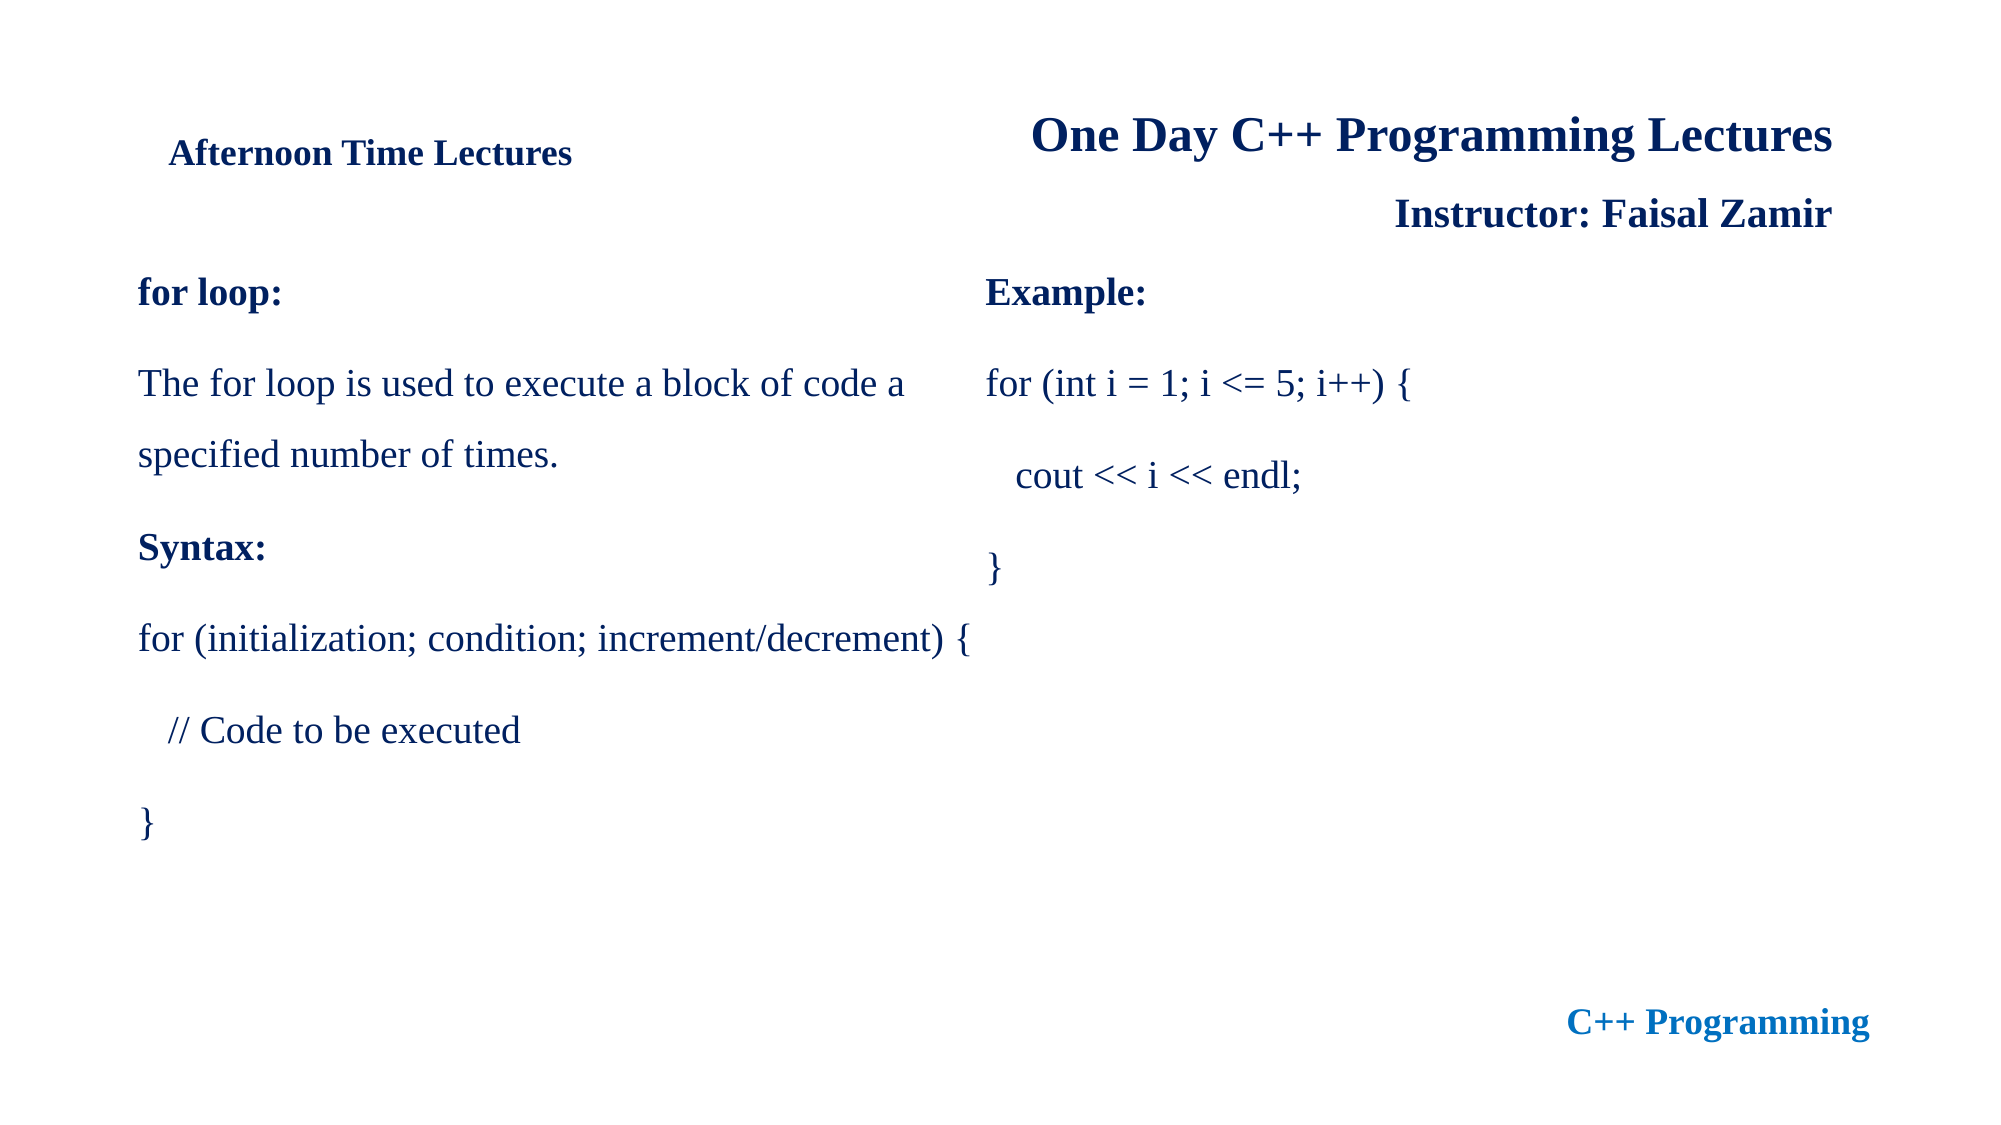

One Day C++ Programming Lectures
Instructor: Faisal Zamir
Afternoon Time Lectures
for loop:
The for loop is used to execute a block of code a specified number of times.
Syntax:
for (initialization; condition; increment/decrement) {
   // Code to be executed
}

Example:
for (int i = 1; i <= 5; i++) {
   cout << i << endl;
}
C++ Programming